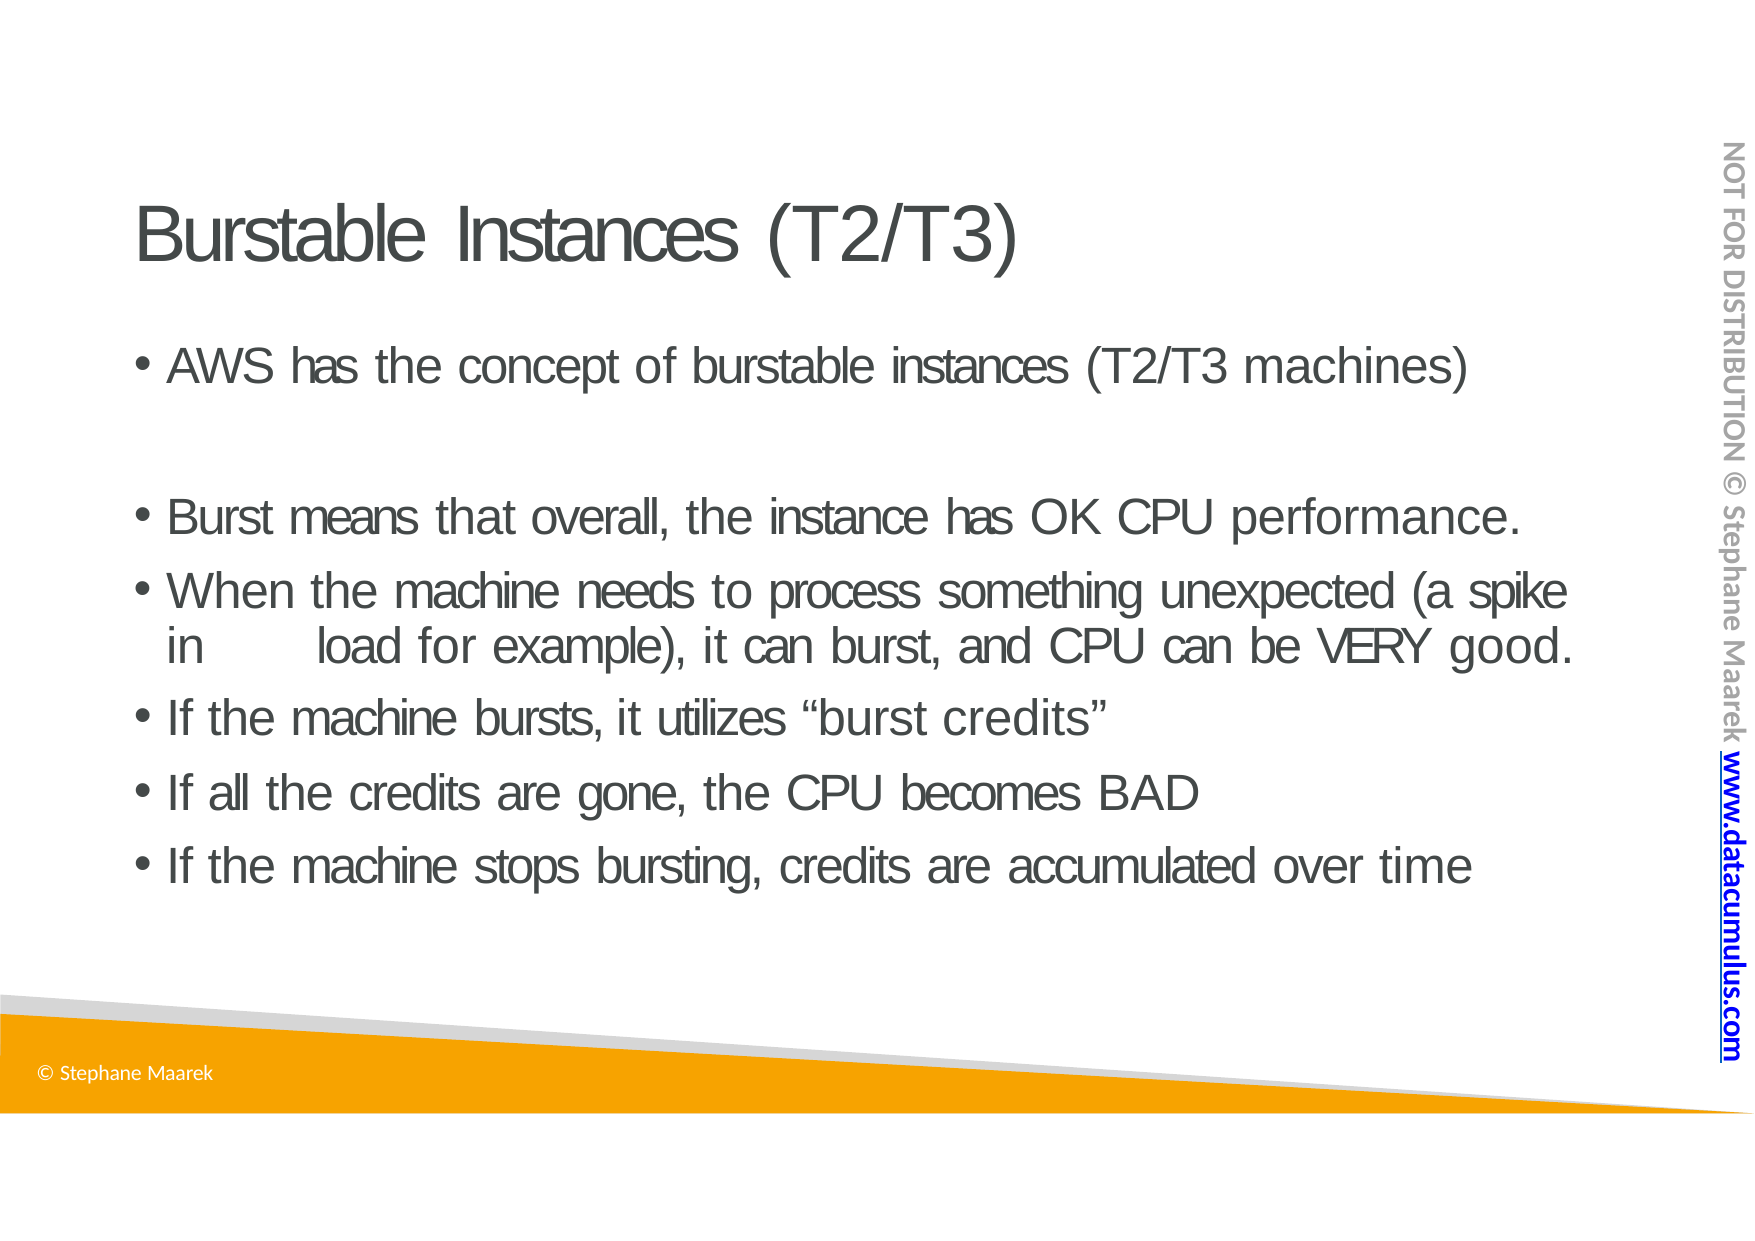

NOT FOR DISTRIBUTION © Stephane Maarek www.datacumulus.com
# Burstable Instances (T2/T3)
AWS has the concept of burstable instances (T2/T3 machines)

Burst means that overall, the instance has OK CPU performance.
When the machine needs to process something unexpected (a spike in 	load for example), it can burst, and CPU can be VERY good.
If the machine bursts, it utilizes “burst credits”
If all the credits are gone, the CPU becomes BAD
If the machine stops bursting, credits are accumulated over time
© Stephane Maarek